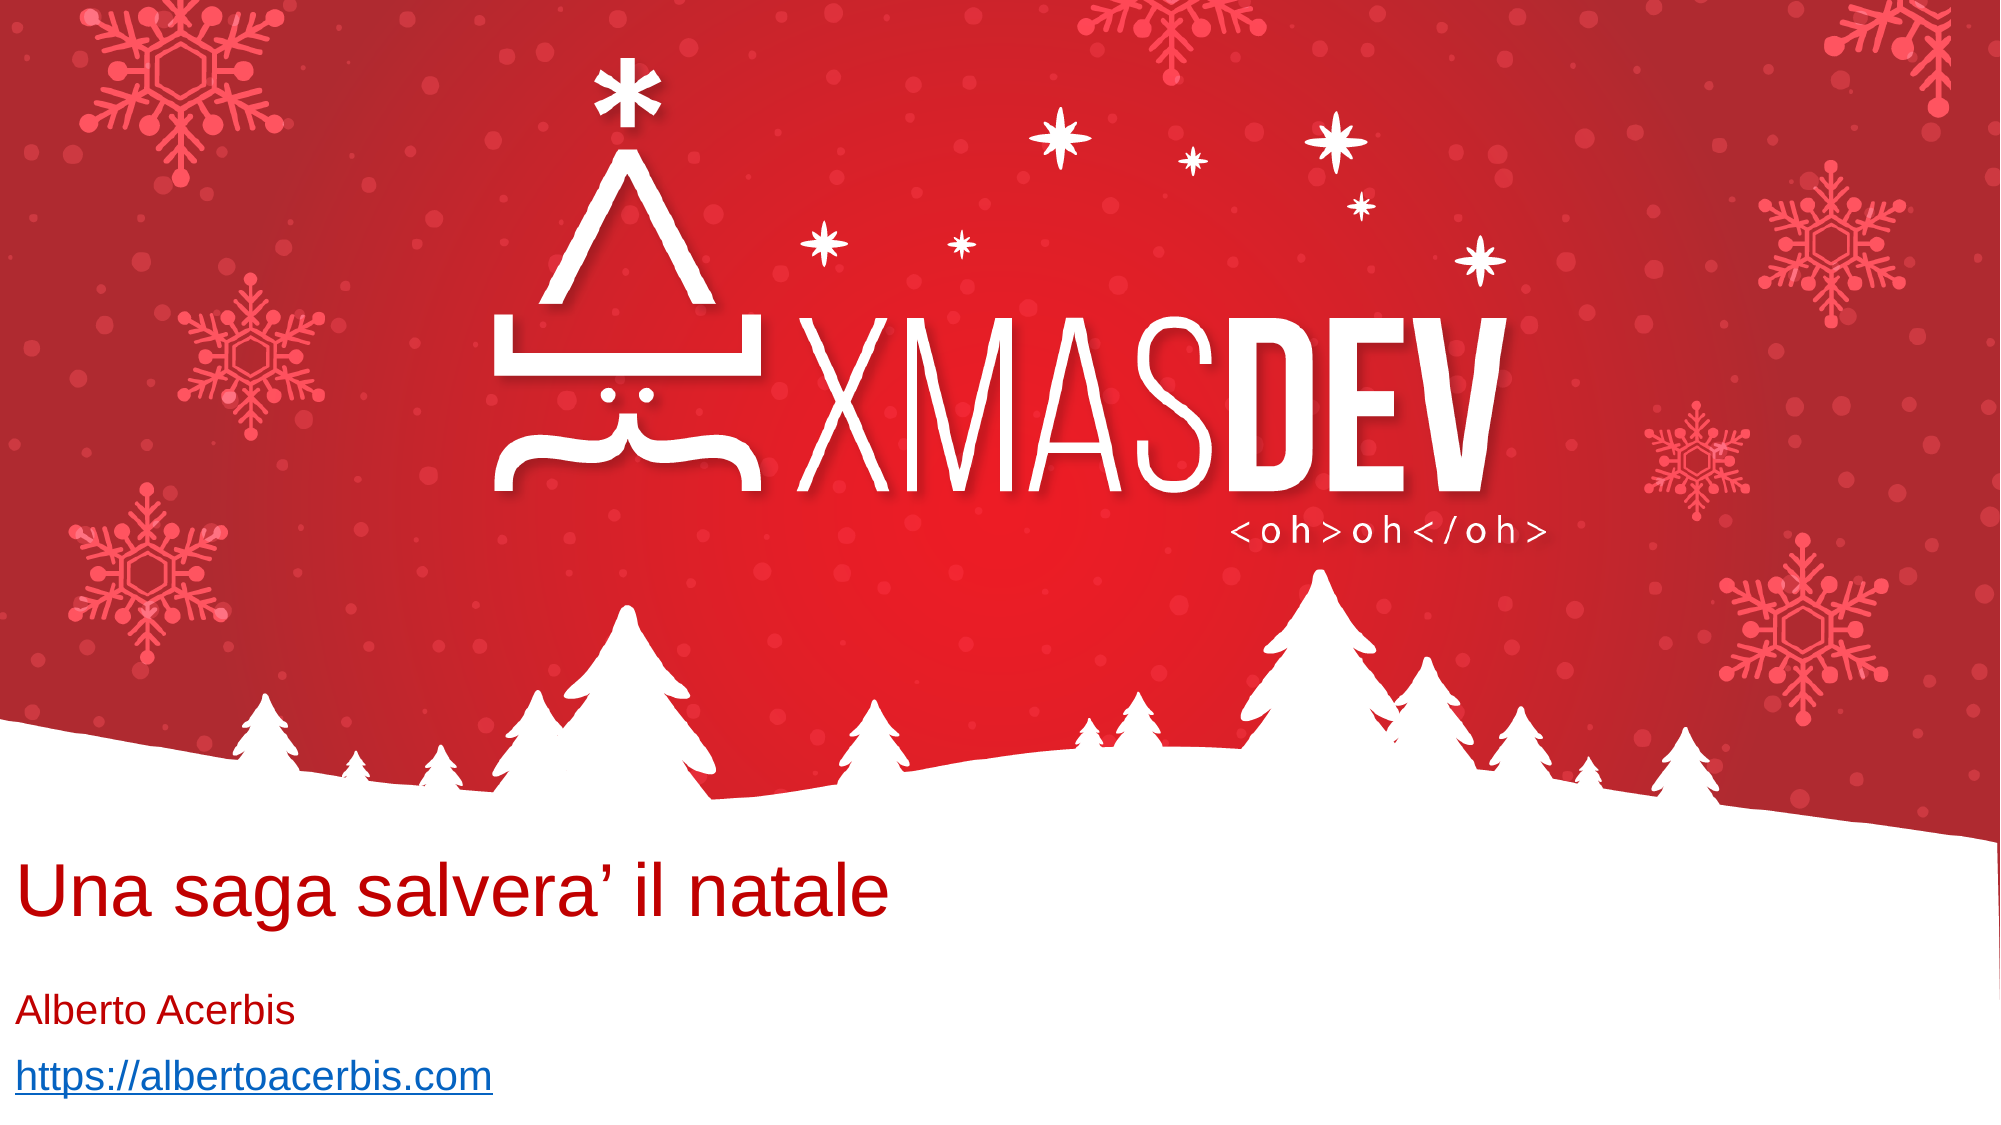

# Una saga salvera’ il natale
Alberto Acerbis
https://albertoacerbis.com